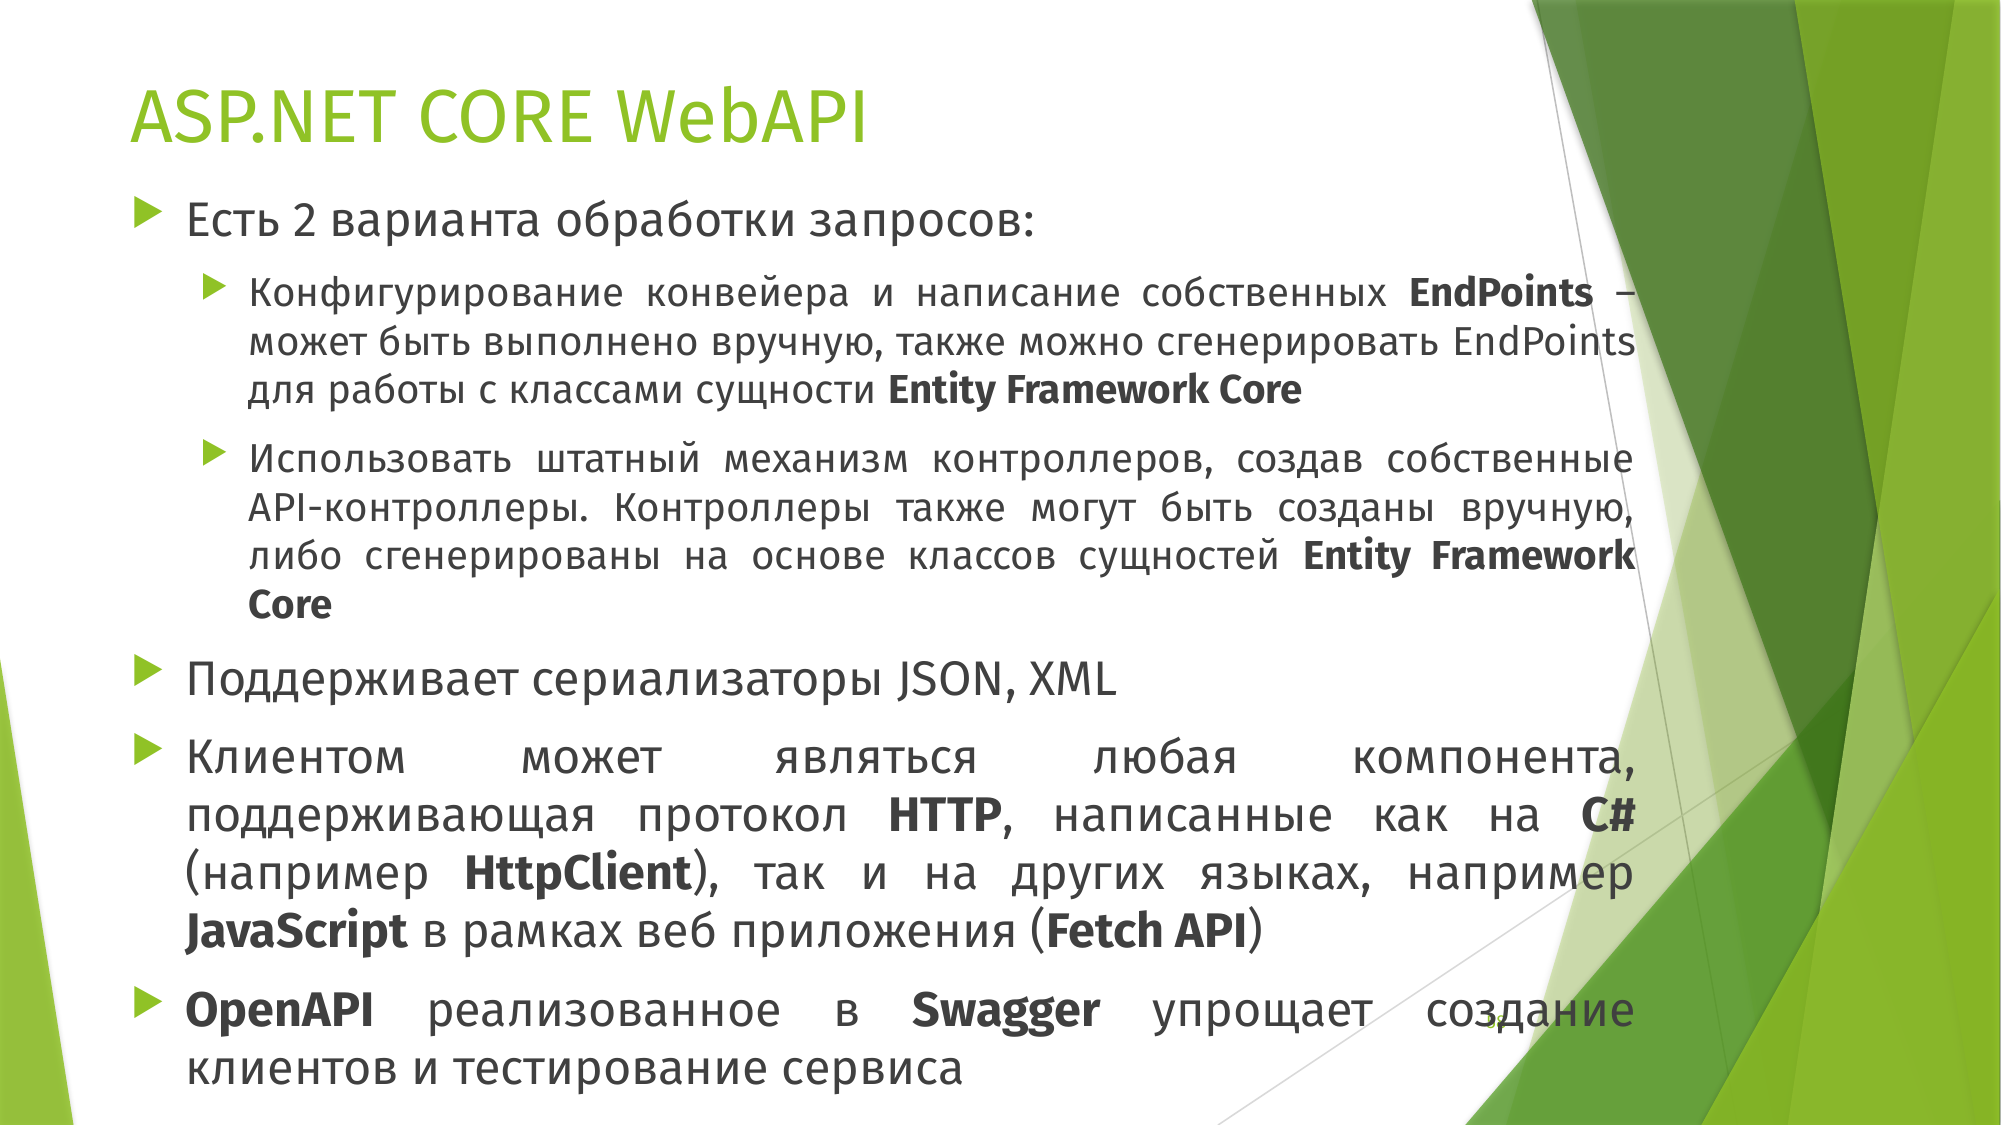

# ASP.NET CORE WebAPI
Есть 2 варианта обработки запросов:
Конфигурирование конвейера и написание собственных EndPoints – может быть выполнено вручную, также можно сгенерировать EndPoints для работы с классами сущности Entity Framework Core
Использовать штатный механизм контроллеров, создав собственные API-контроллеры. Контроллеры также могут быть созданы вручную, либо сгенерированы на основе классов сущностей Entity Framework Core
Поддерживает сериализаторы JSON, XML
Клиентом может являться любая компонента, поддерживающая протокол HTTP, написанные как на C# (например HttpClient), так и на других языках, например JavaScript в рамках веб приложения (Fetch API)
OpenAPI реализованное в Swagger упрощает создание клиентов и тестирование сервиса
58